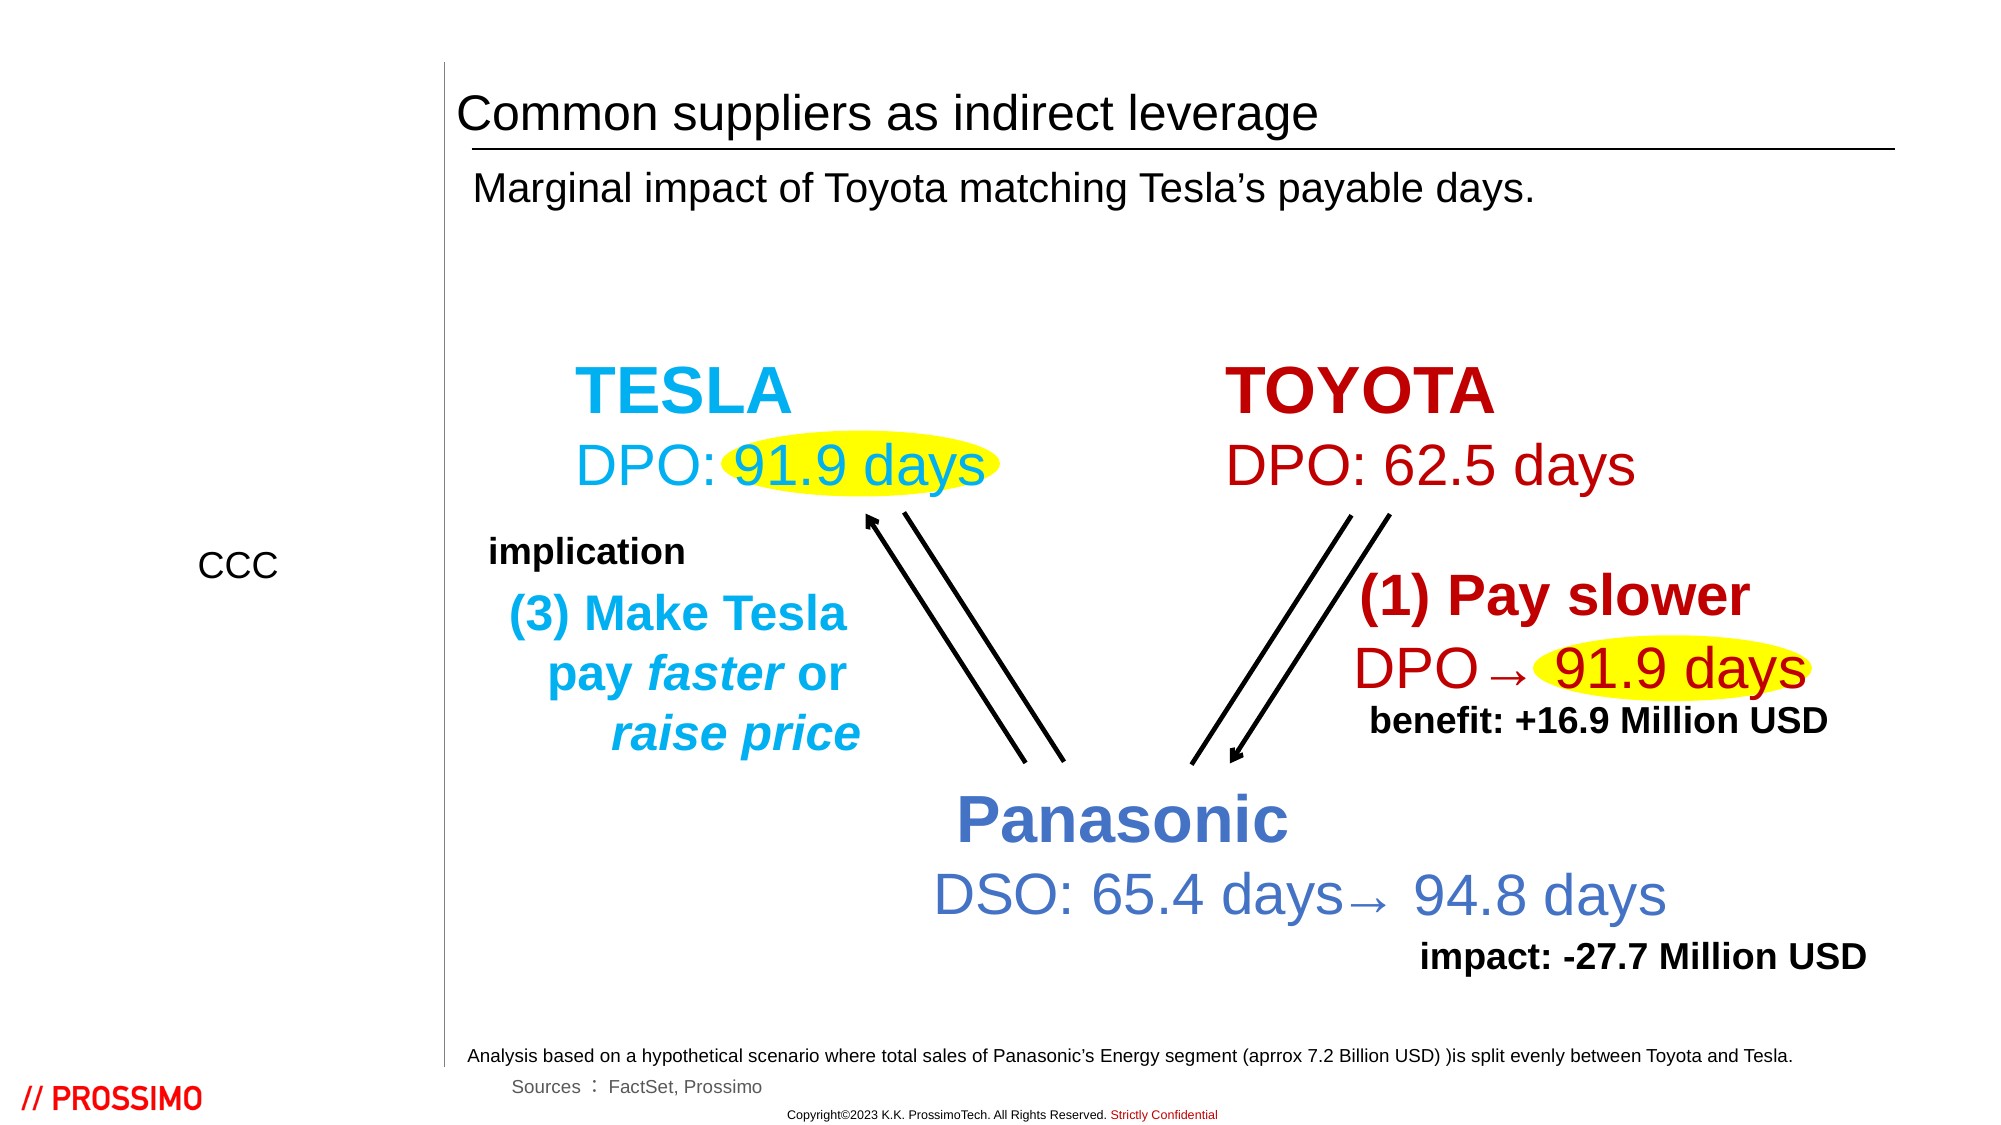

Common suppliers as indirect leverage
Marginal impact of Toyota matching Tesla’s payable days.
TESLA
DPO: 91.9 days
TOYOTA
DPO: 62.5 days

Panasonic
DSO: 65.4 days
implication
(1) Pay slower
CCC
(3) Make Tesla  pay faster or
raise price
DPO→ 91.9 days
benefit: +16.9 Million USD
→ 94.8 days
impact: -27.7 Million USD
Analysis based on a hypothetical scenario where total sales of Panasonic’s Energy segment (aprrox 7.2 Billion USD) )is split evenly between Toyota and Tesla.
Sources：FactSet, Prossimo